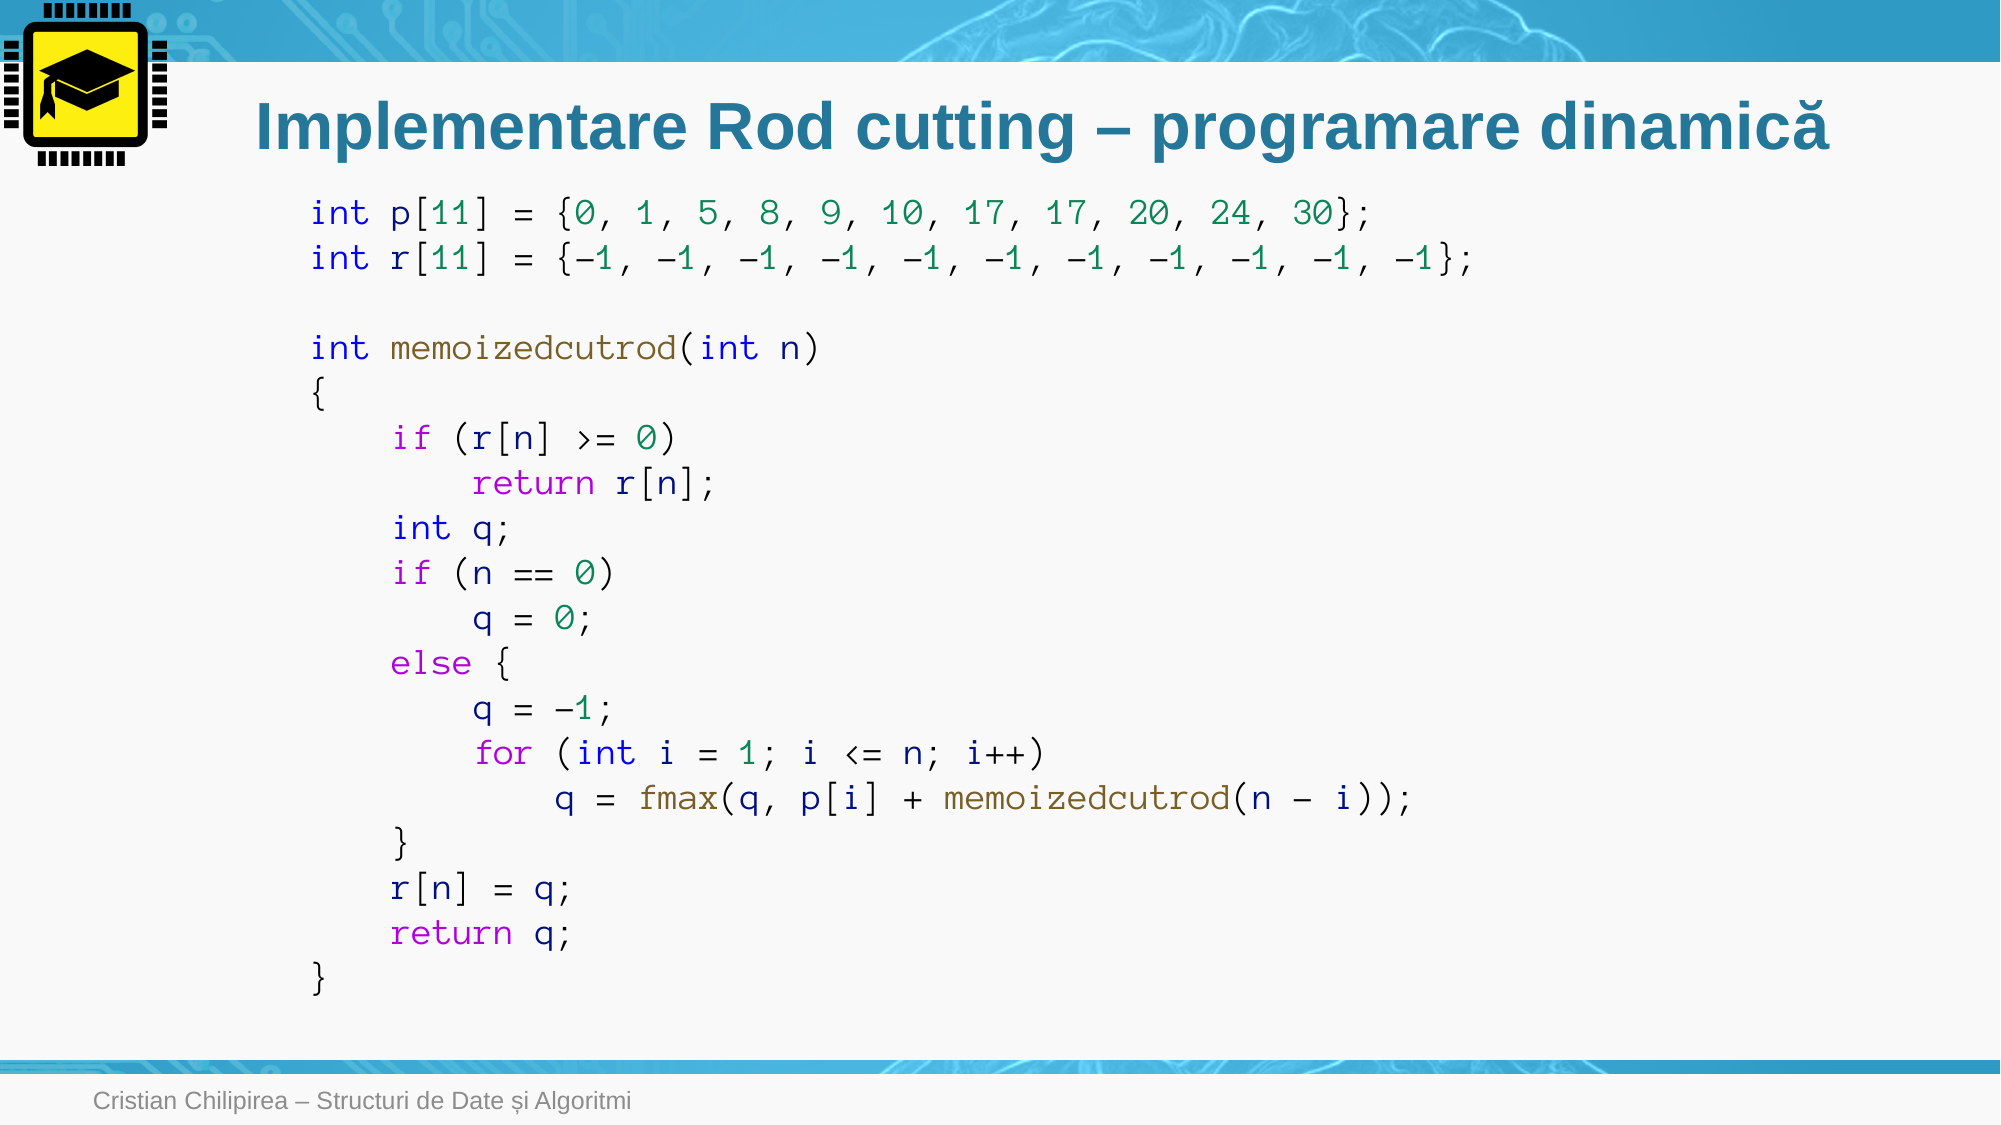

# Implementare Rod cutting – programare dinamică
int p[11] = {0, 1, 5, 8, 9, 10, 17, 17, 20, 24, 30};
int r[11] = {-1, -1, -1, -1, -1, -1, -1, -1, -1, -1, -1};

int memoizedcutrod(int n)
{
    if (r[n] >= 0)
        return r[n];
    int q;
    if (n == 0)
        q = 0;
    else {
        q = -1;
        for (int i = 1; i <= n; i++)
            q = fmax(q, p[i] + memoizedcutrod(n - i));
    }
    r[n] = q;
    return q;
}
Cristian Chilipirea – Structuri de Date și Algoritmi